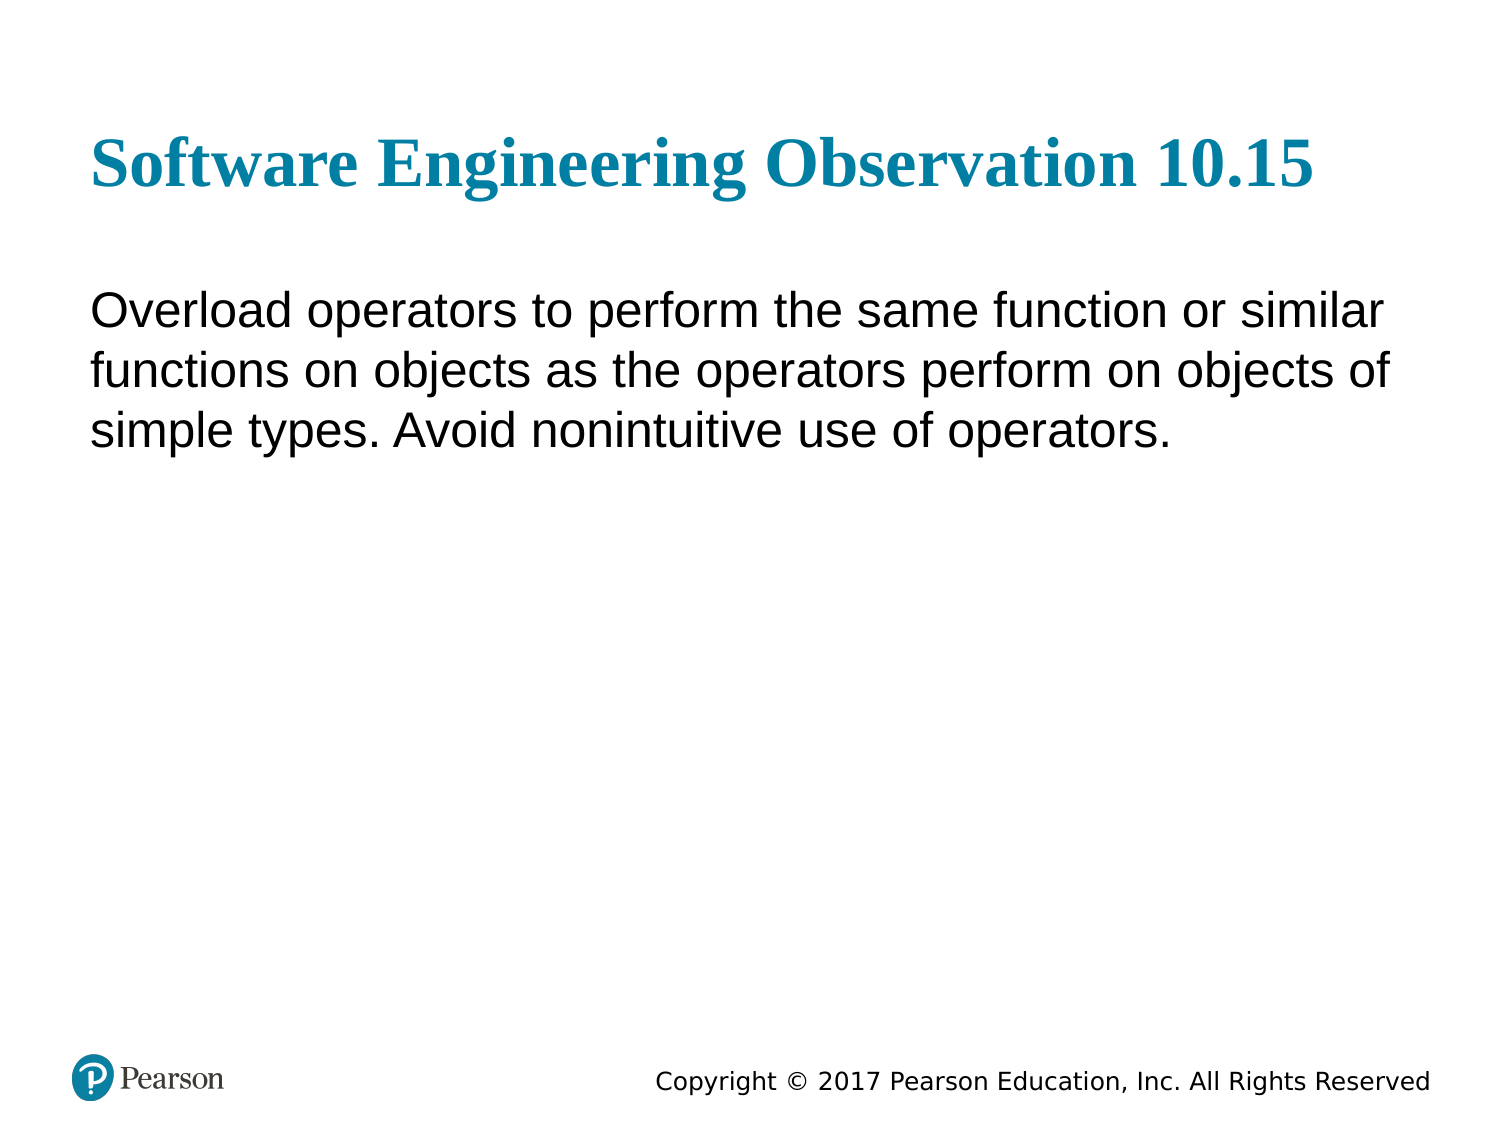

# Software Engineering Observation 10.15
Overload operators to perform the same function or similar functions on objects as the operators perform on objects of simple types. Avoid nonintuitive use of operators.